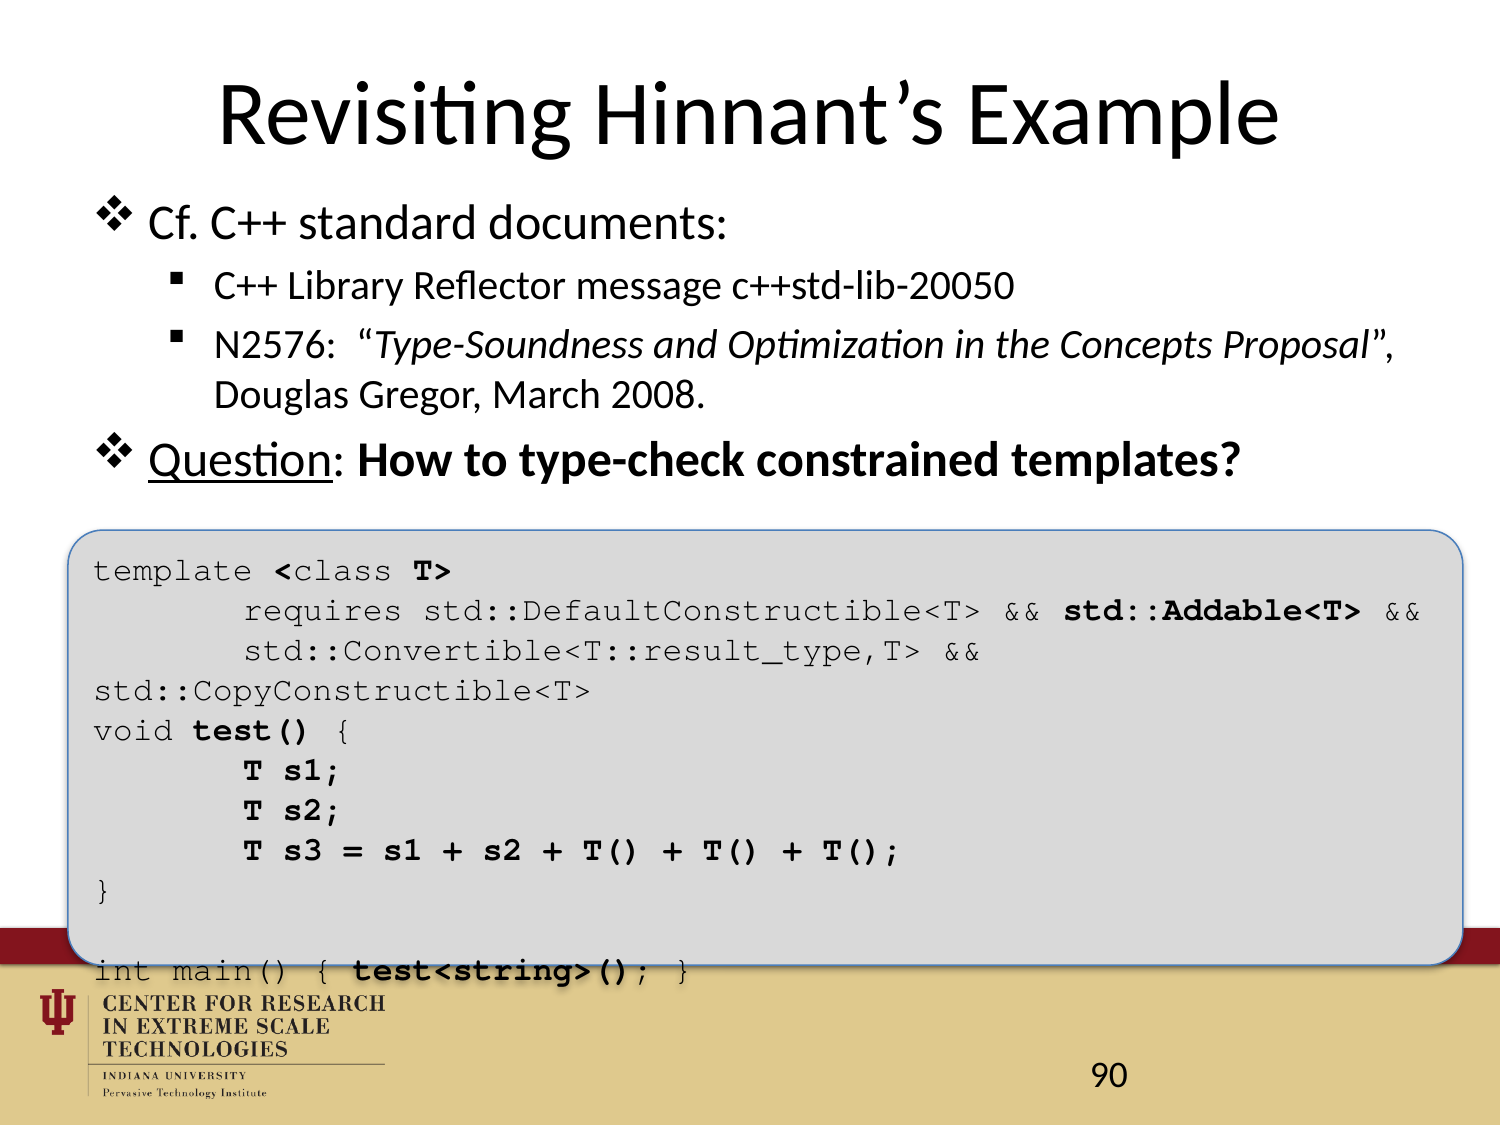

# Revisiting Hinnant’s Example
Cf. C++ standard documents:
C++ Library Reflector message c++std-lib-20050
N2576:  “Type-Soundness and Optimization in the Concepts Proposal”, Douglas Gregor, March 2008.
Question: How to type-check constrained templates?
template <class T>
	requires std::DefaultConstructible<T> && std::Addable<T> && 	std::Convertible<T::result_type,T> && std::CopyConstructible<T>
void test() {
	T s1;
	T s2;
	T s3 = s1 + s2 + T() + T() + T();
}

int main() { test<string>(); }
90